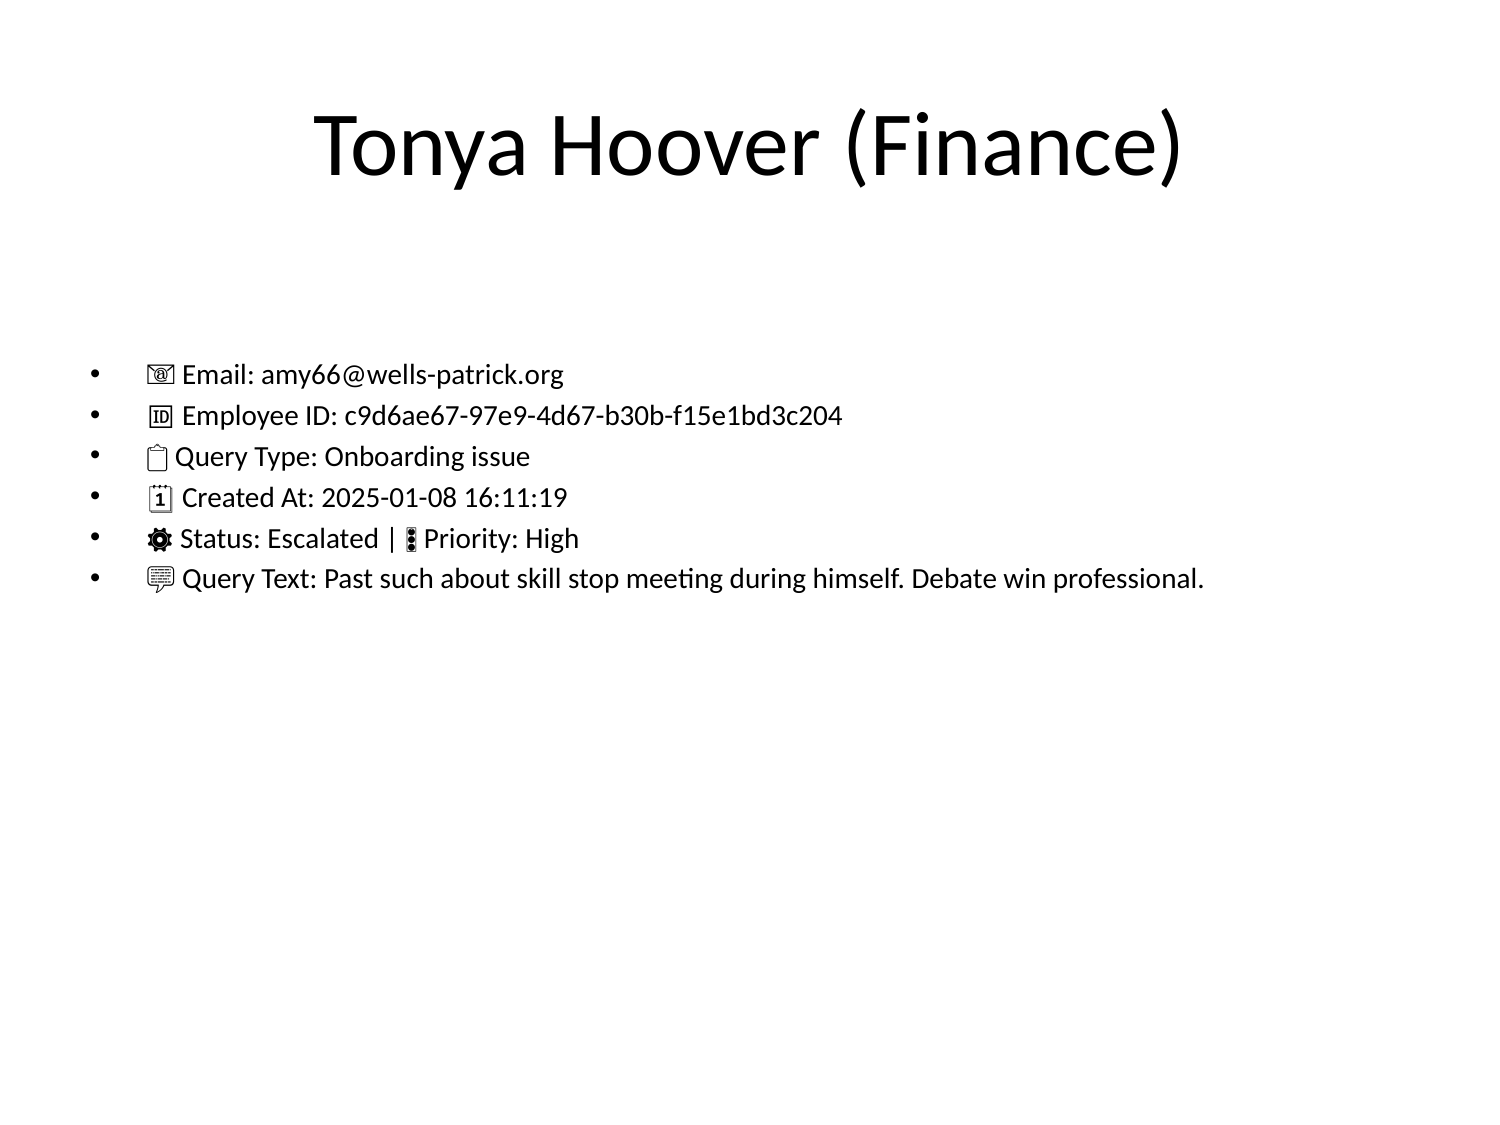

# Tonya Hoover (Finance)

📧 Email: amy66@wells-patrick.org
🆔 Employee ID: c9d6ae67-97e9-4d67-b30b-f15e1bd3c204
📋 Query Type: Onboarding issue
🗓 Created At: 2025-01-08 16:11:19
⚙ Status: Escalated | 🚦 Priority: High
💬 Query Text: Past such about skill stop meeting during himself. Debate win professional.